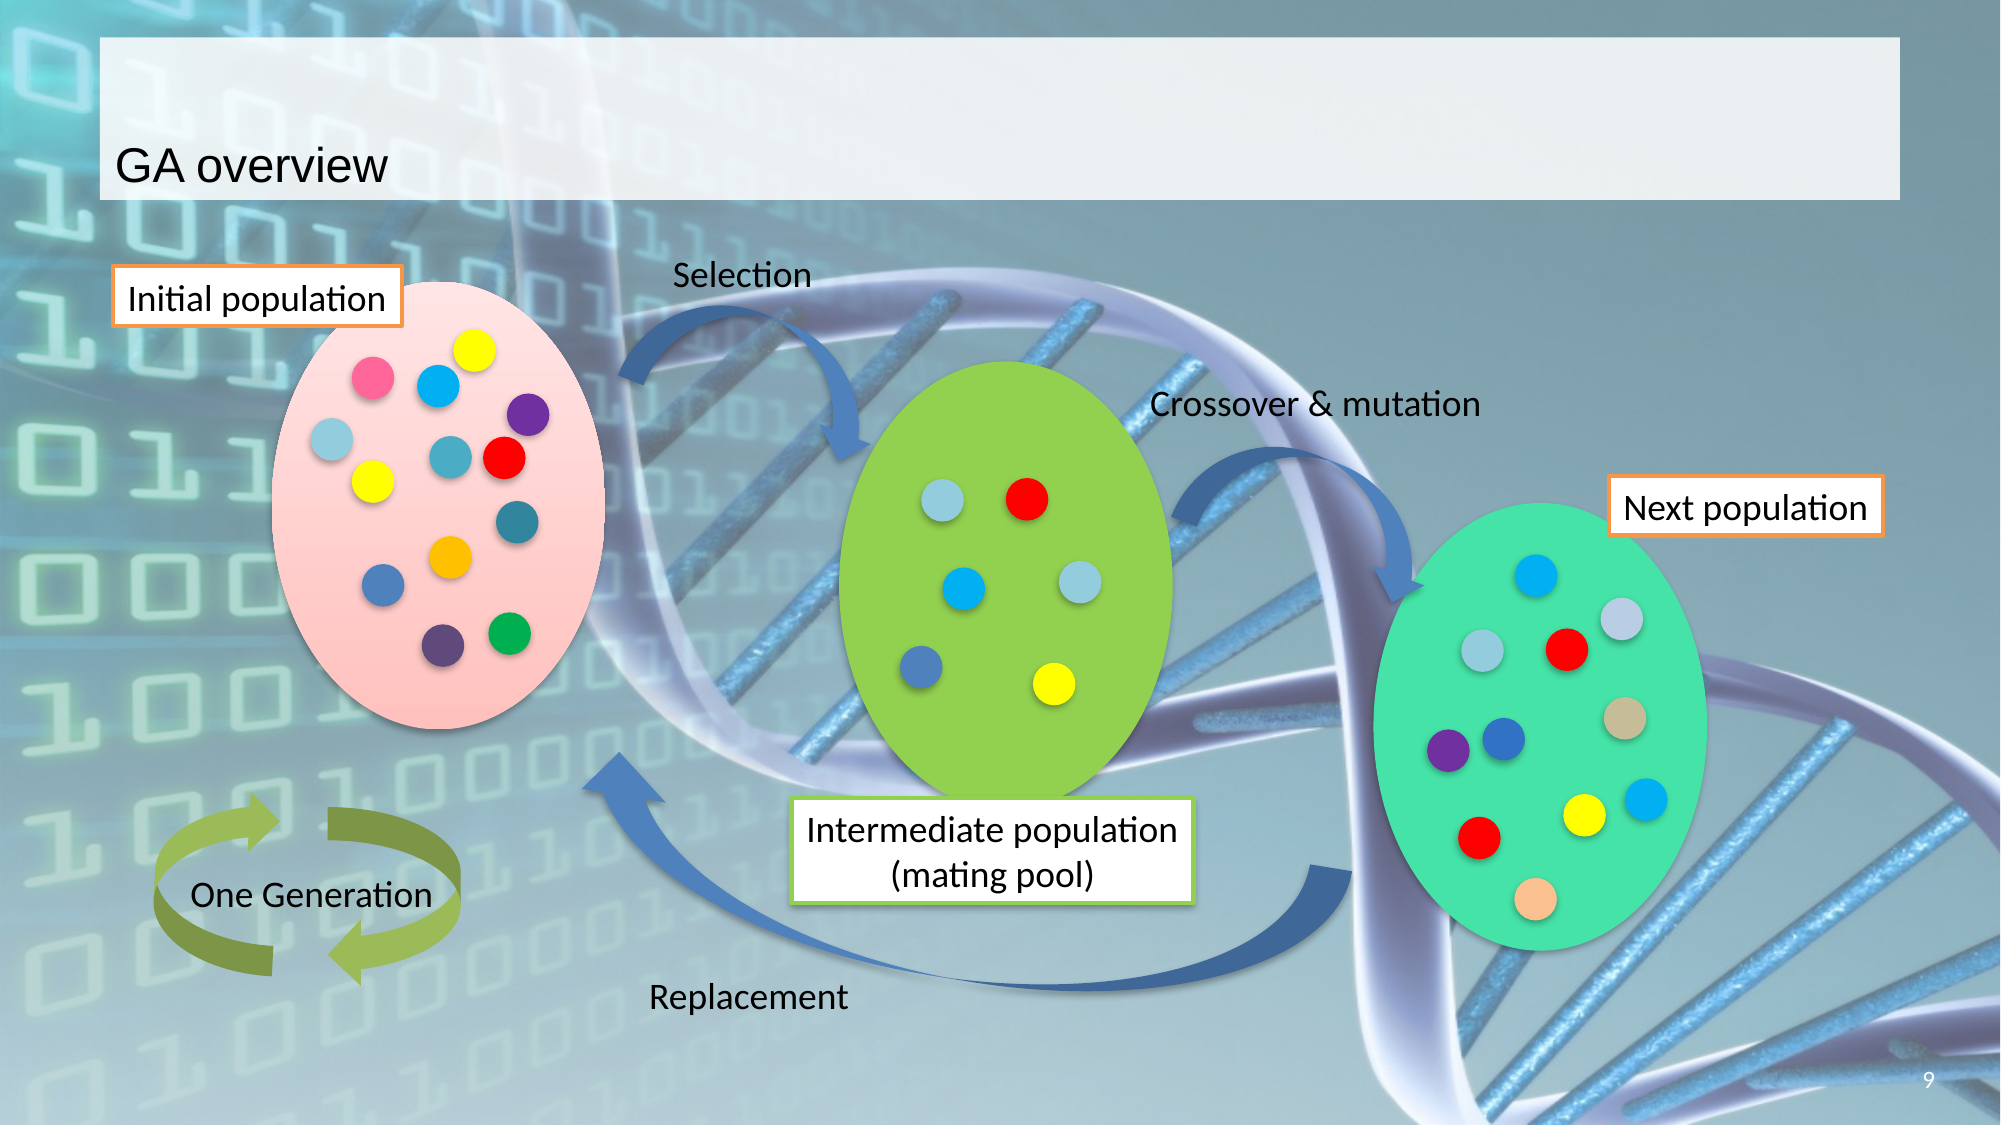

# GA overview

Selection
Initial population

Crossover & mutation

Next population

Intermediate population
(mating pool)

One Generation

Replacement
9